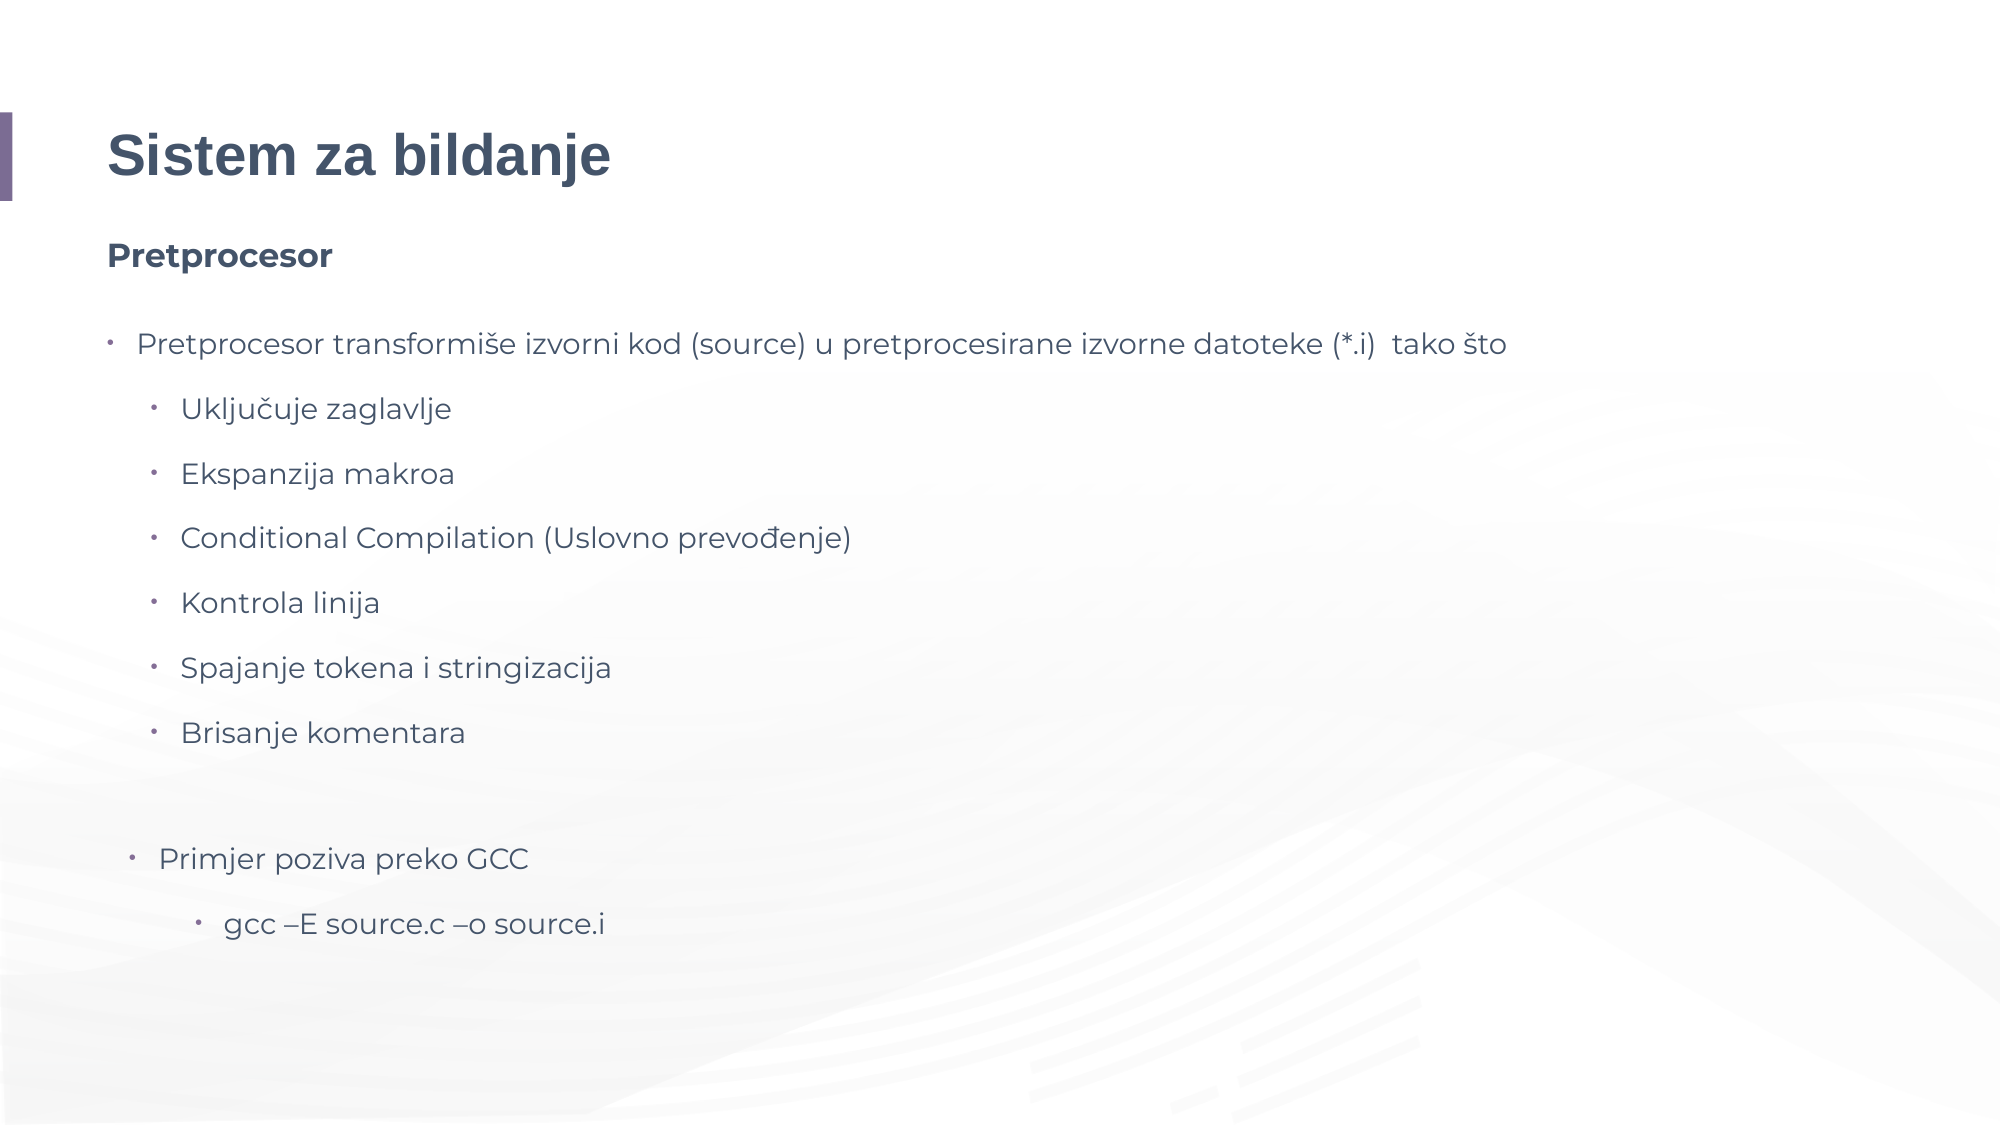

# Sistem za bildanje
Pretprocesor

Pretprocesor transformiše izvorni kod (source) u pretprocesirane izvorne datoteke (*.i)  tako što
Uključuje zaglavlje
Ekspanzija makroa
Conditional Compilation (Uslovno prevođenje)
Kontrola linija
Spajanje tokena i stringizacija
Brisanje komentara

Primjer poziva preko GCC
gcc –E source.c –o source.i